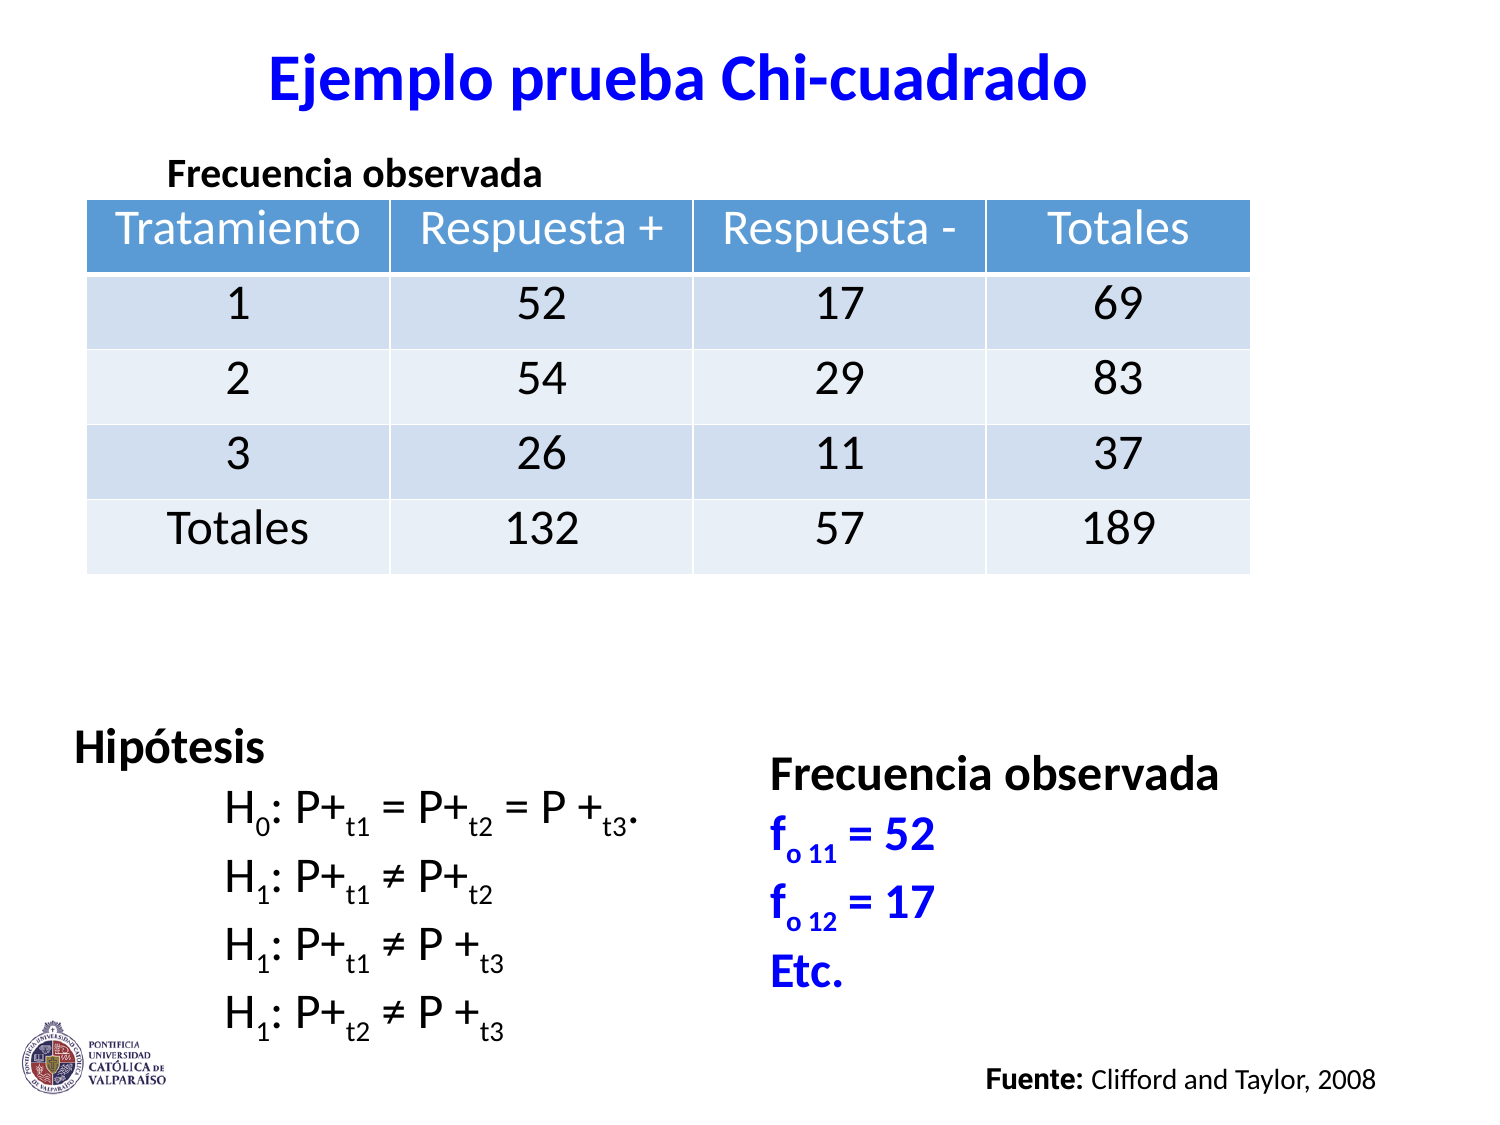

# Ejemplo prueba Chi-cuadrado
Frecuencia observada
| Tratamiento | Respuesta + | Respuesta - | Totales |
| --- | --- | --- | --- |
| 1 | 52 | 17 | 69 |
| 2 | 54 | 29 | 83 |
| 3 | 26 | 11 | 37 |
| Totales | 132 | 57 | 189 |
Hipótesis
	H0: P+t1 = P+t2 = P +t3.
 	H1: P+t1 ≠ P+t2
	H1: P+t1 ≠ P +t3
 	H1: P+t2 ≠ P +t3

Frecuencia observada
fo 11 = 52
fo 12 = 17
Etc.

Fuente: Clifford and Taylor, 2008